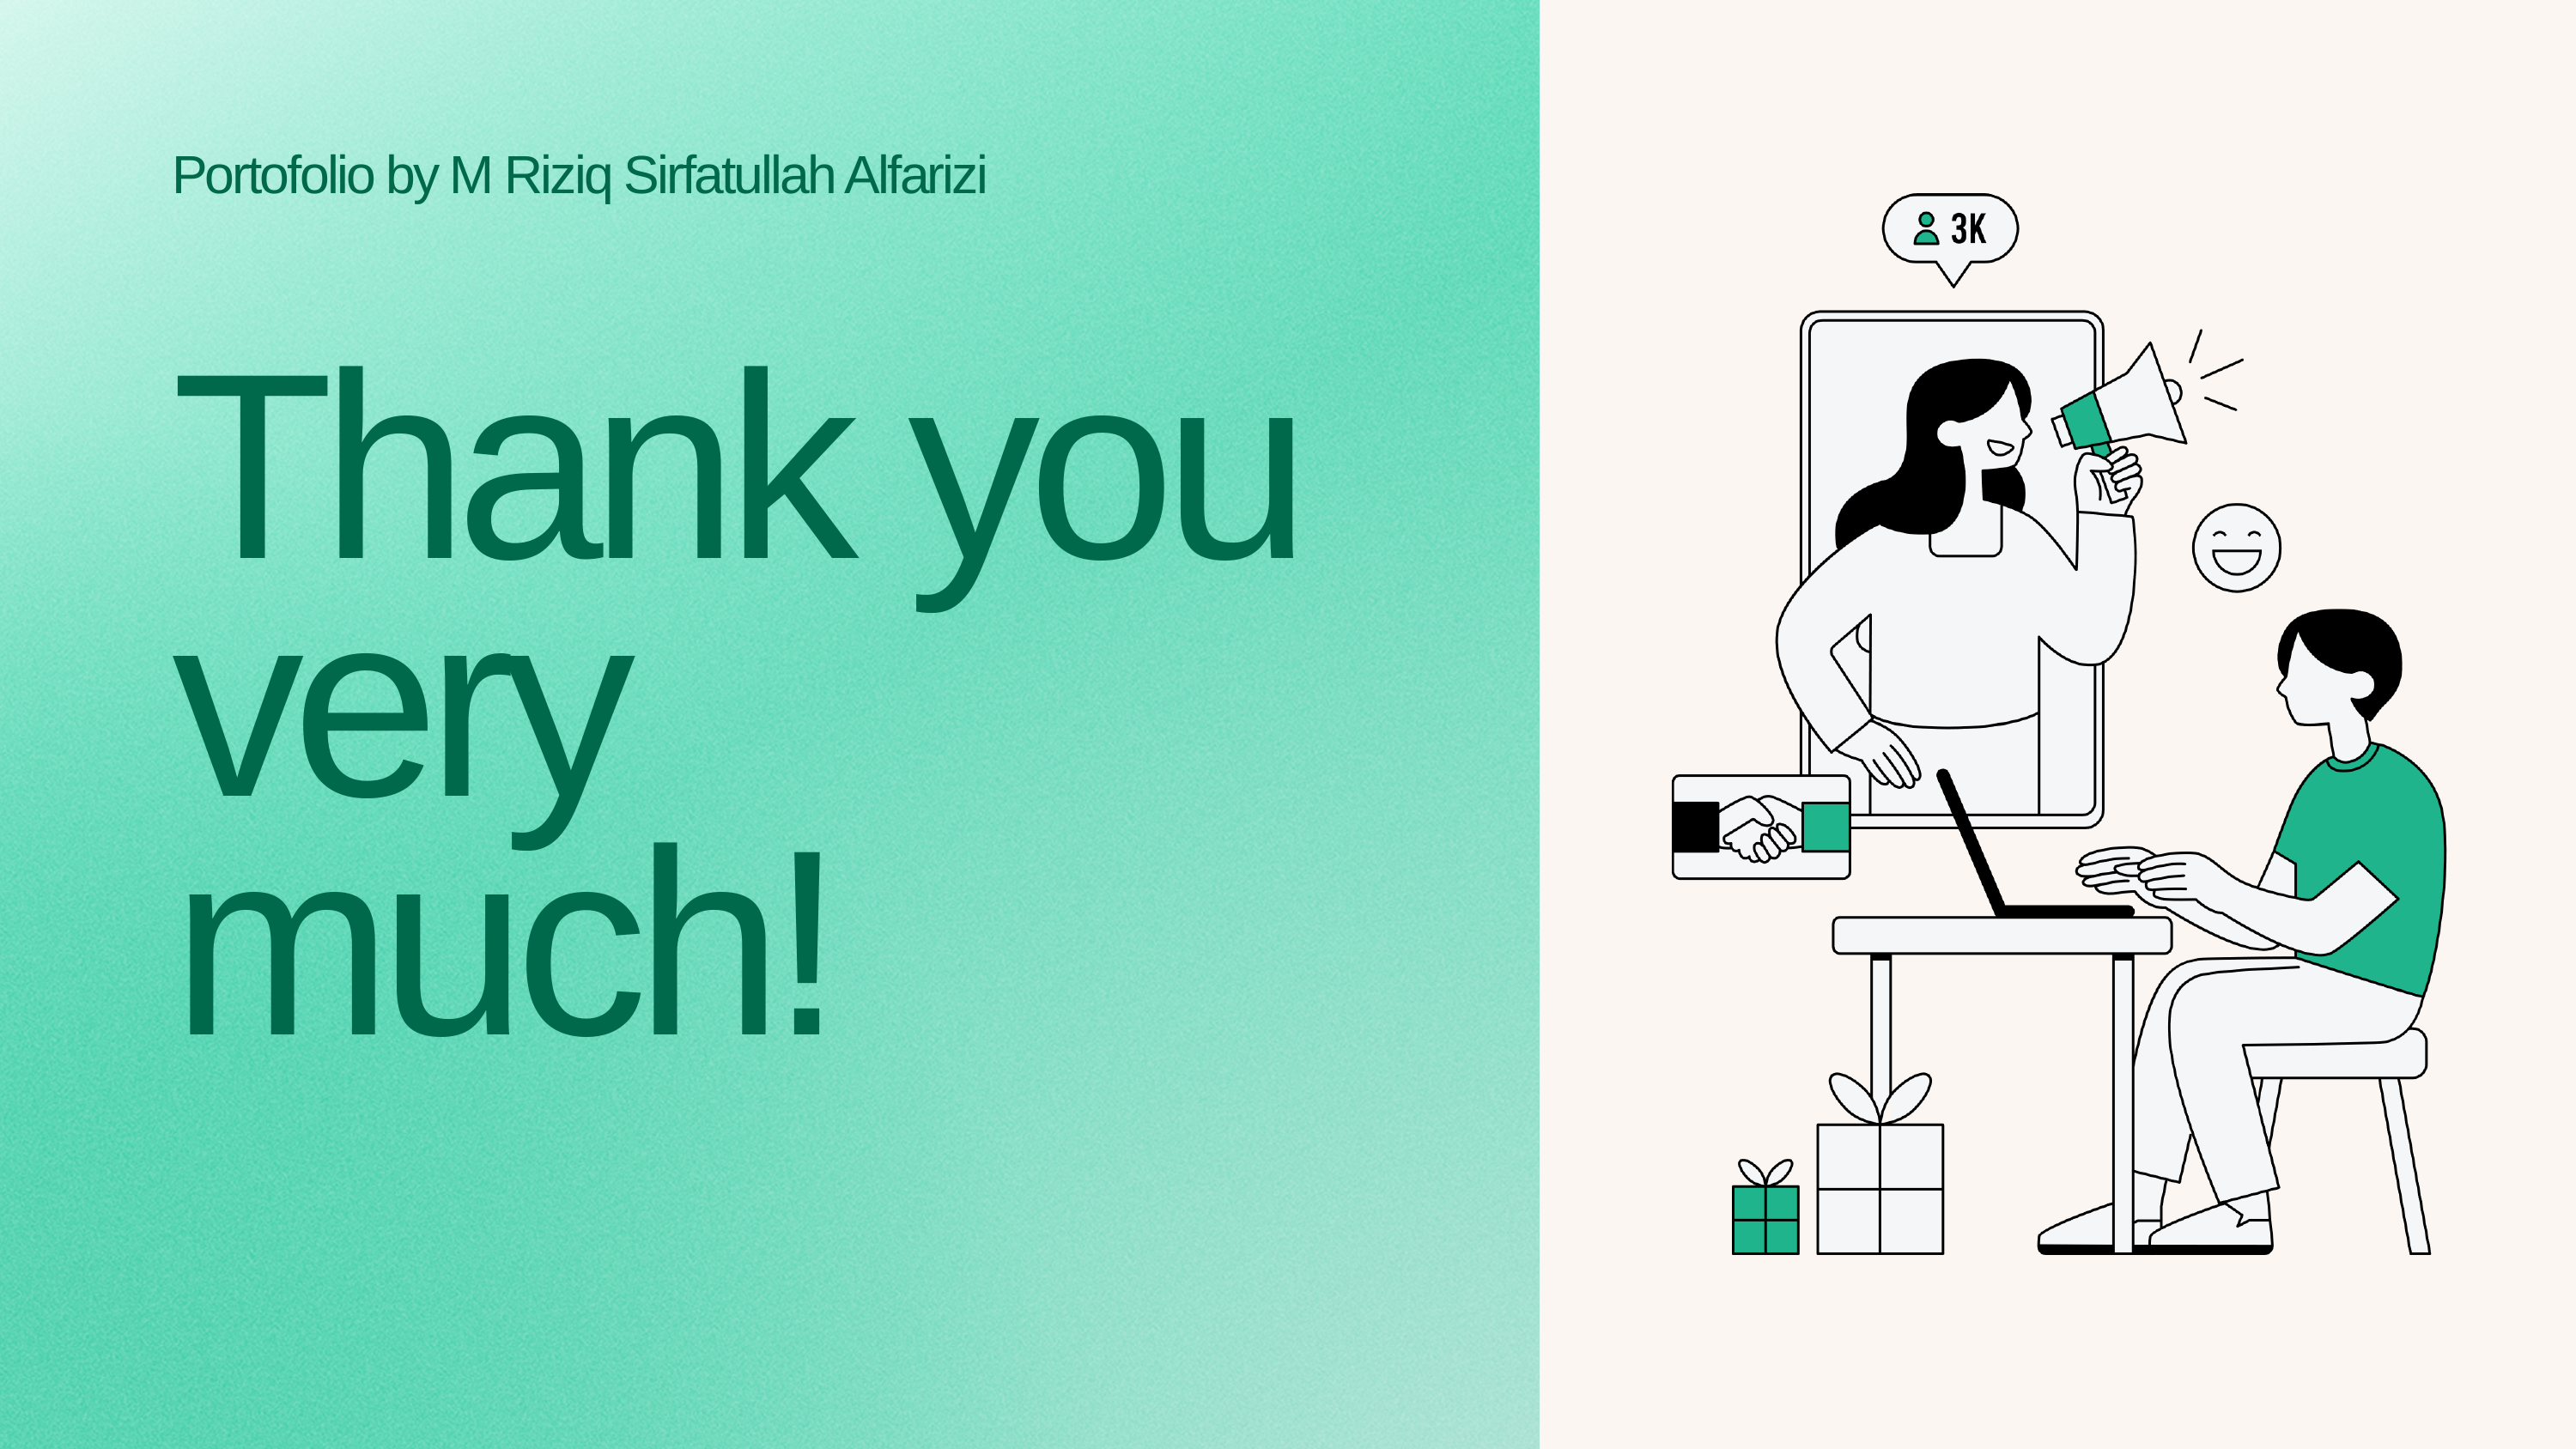

Portofolio by M Riziq Sirfatullah Alfarizi

Thank you very much!